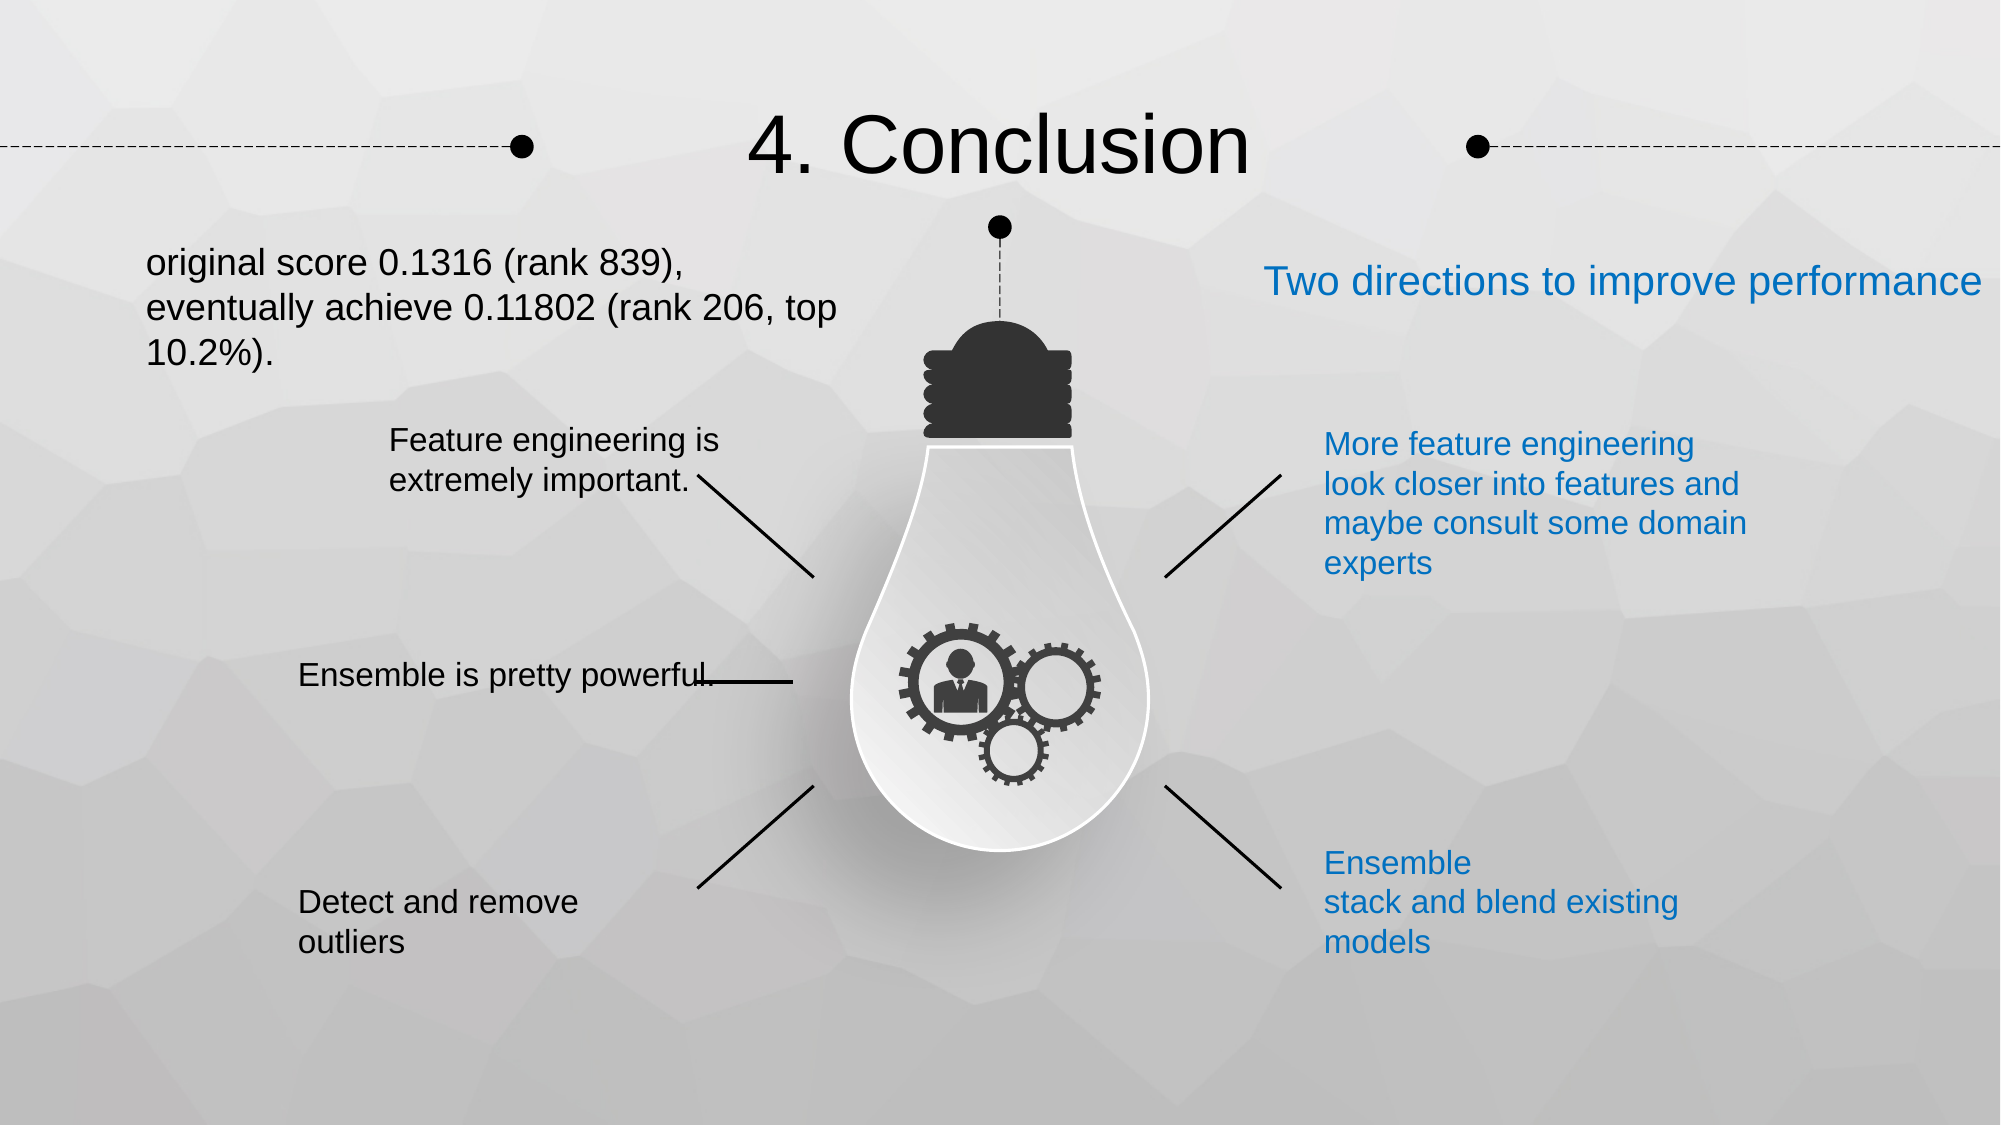

# 4. Conclusion

original score 0.1316 (rank 839),
eventually achieve 0.11802 (rank 206, top 10.2%).
Two directions to improve performance

Feature engineering is extremely important.
More feature engineering
look closer into features and maybe consult some domain experts
Ensemble is pretty powerful.
Ensemble
stack and blend existing models
Detect and remove outliers